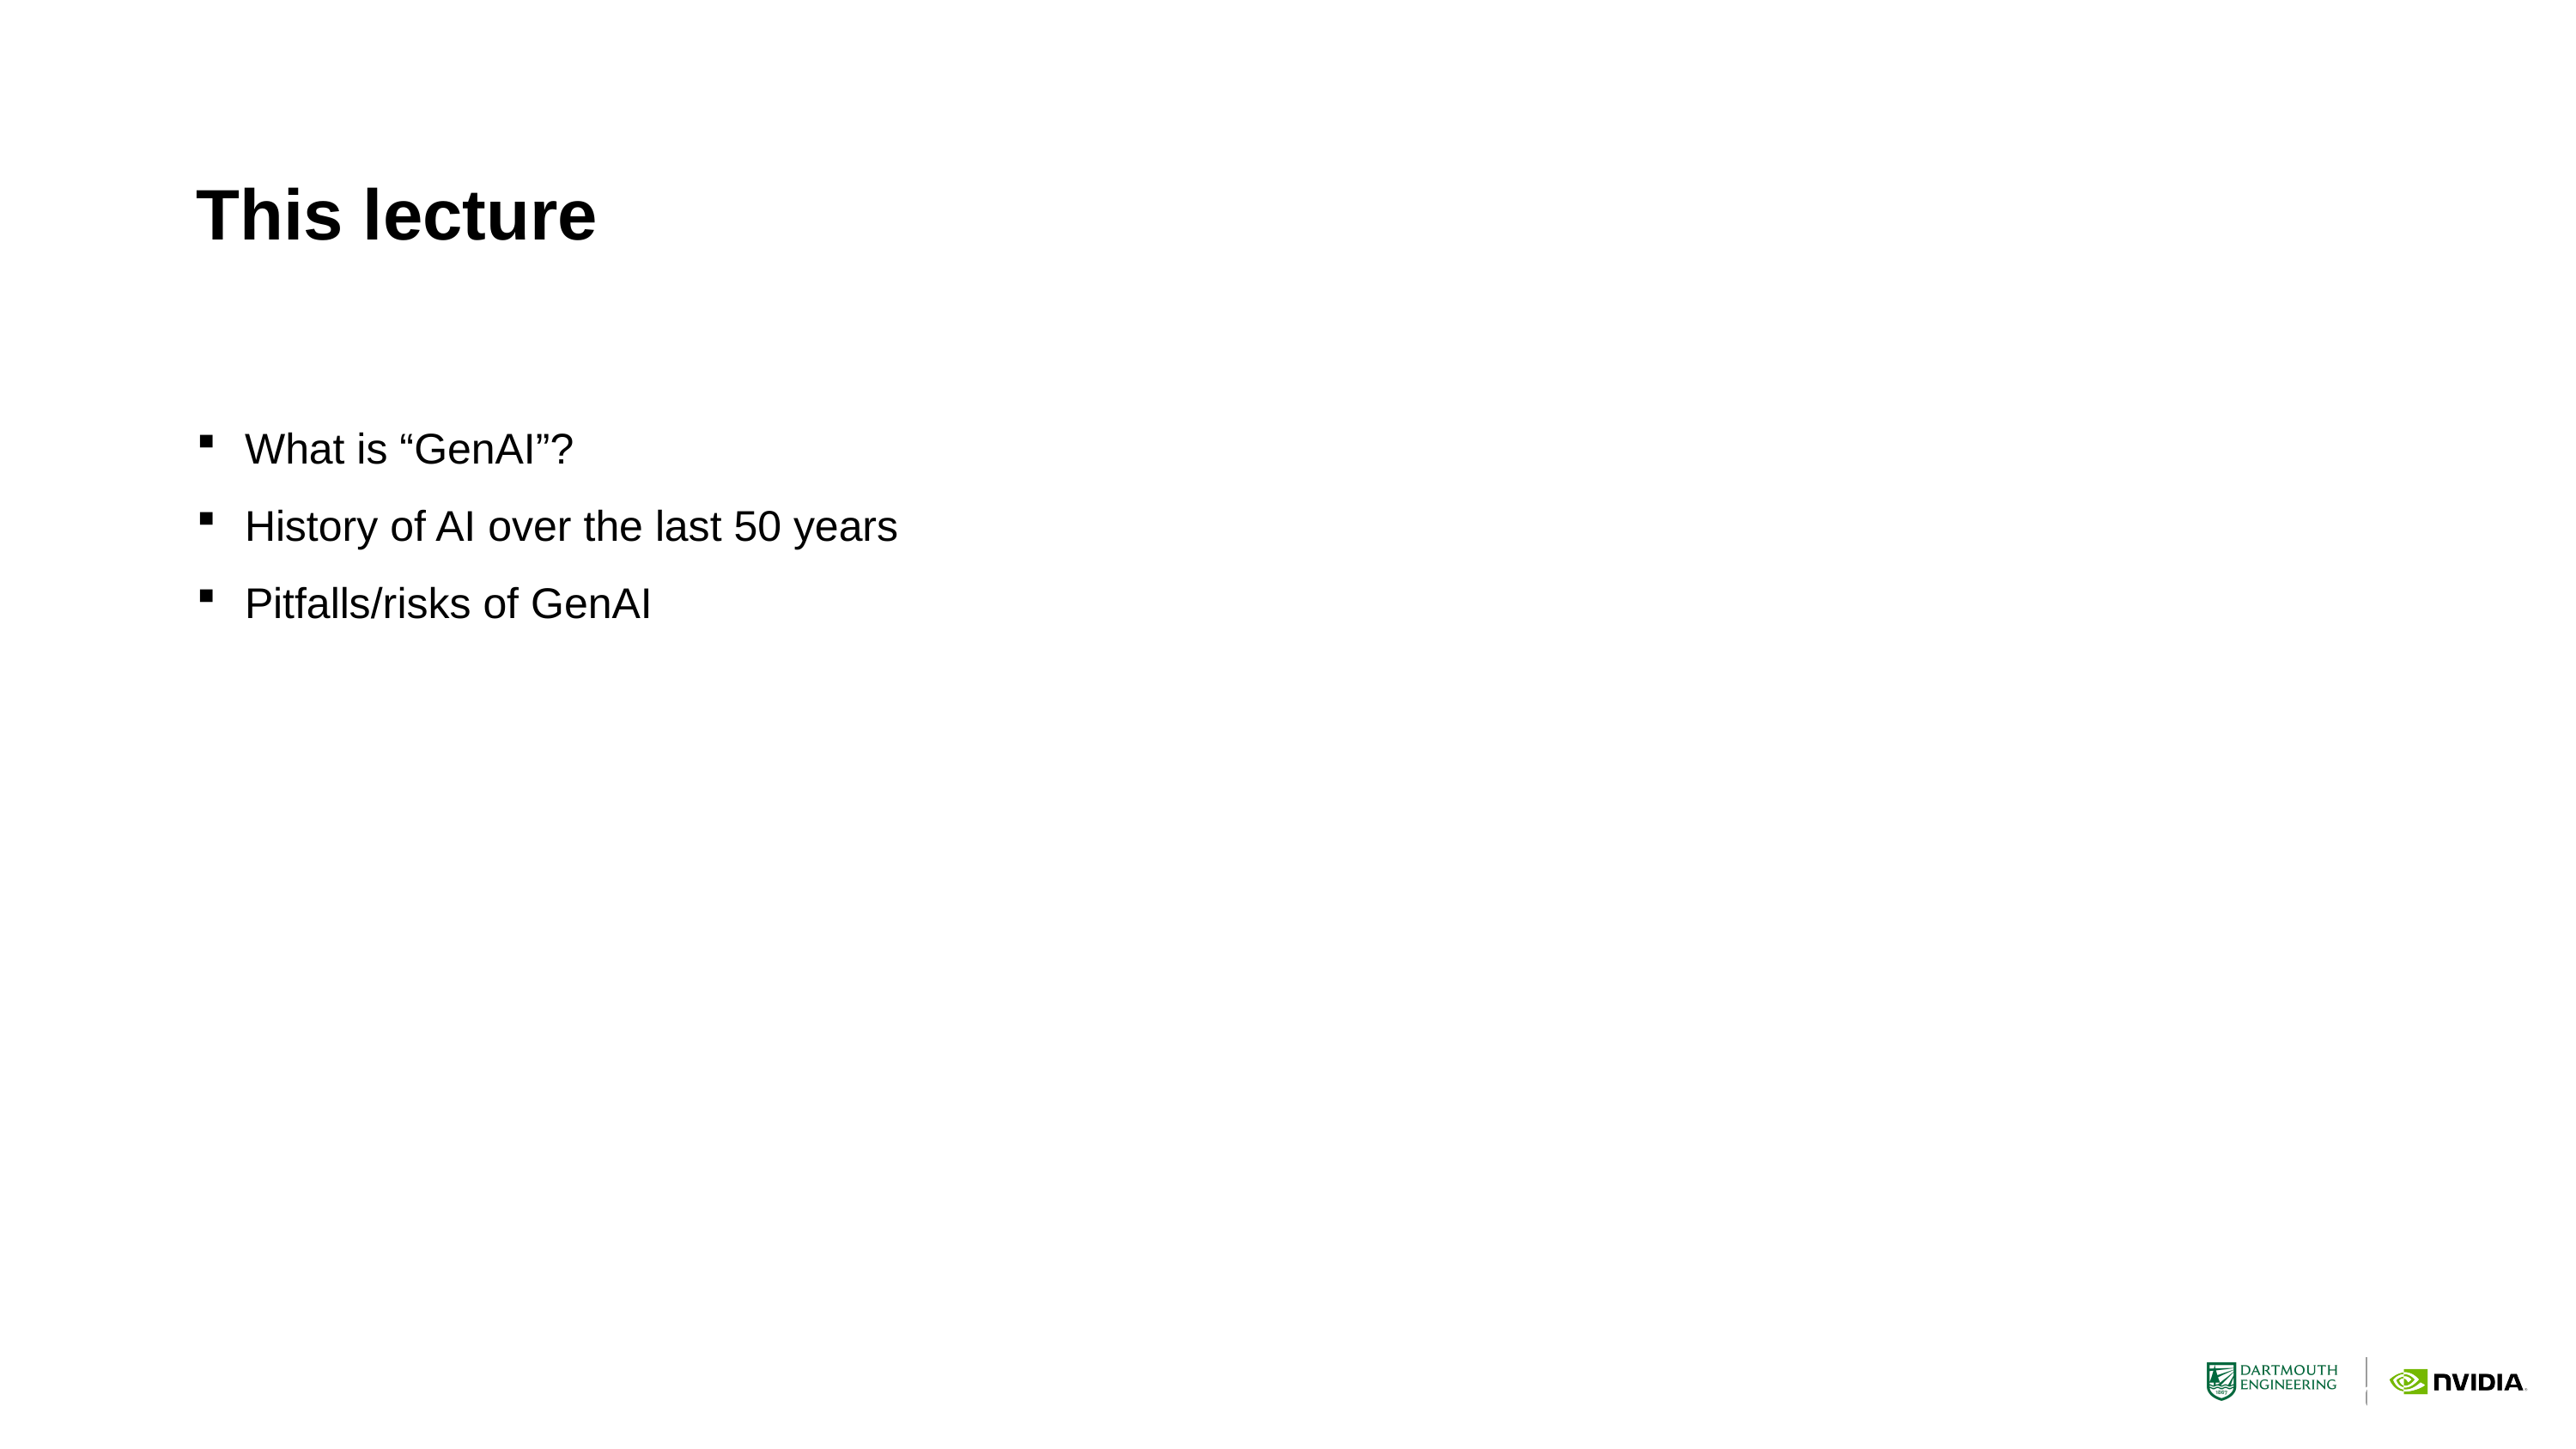

# This lecture
What is “GenAI”?
History of AI over the last 50 years
Pitfalls/risks of GenAI
3